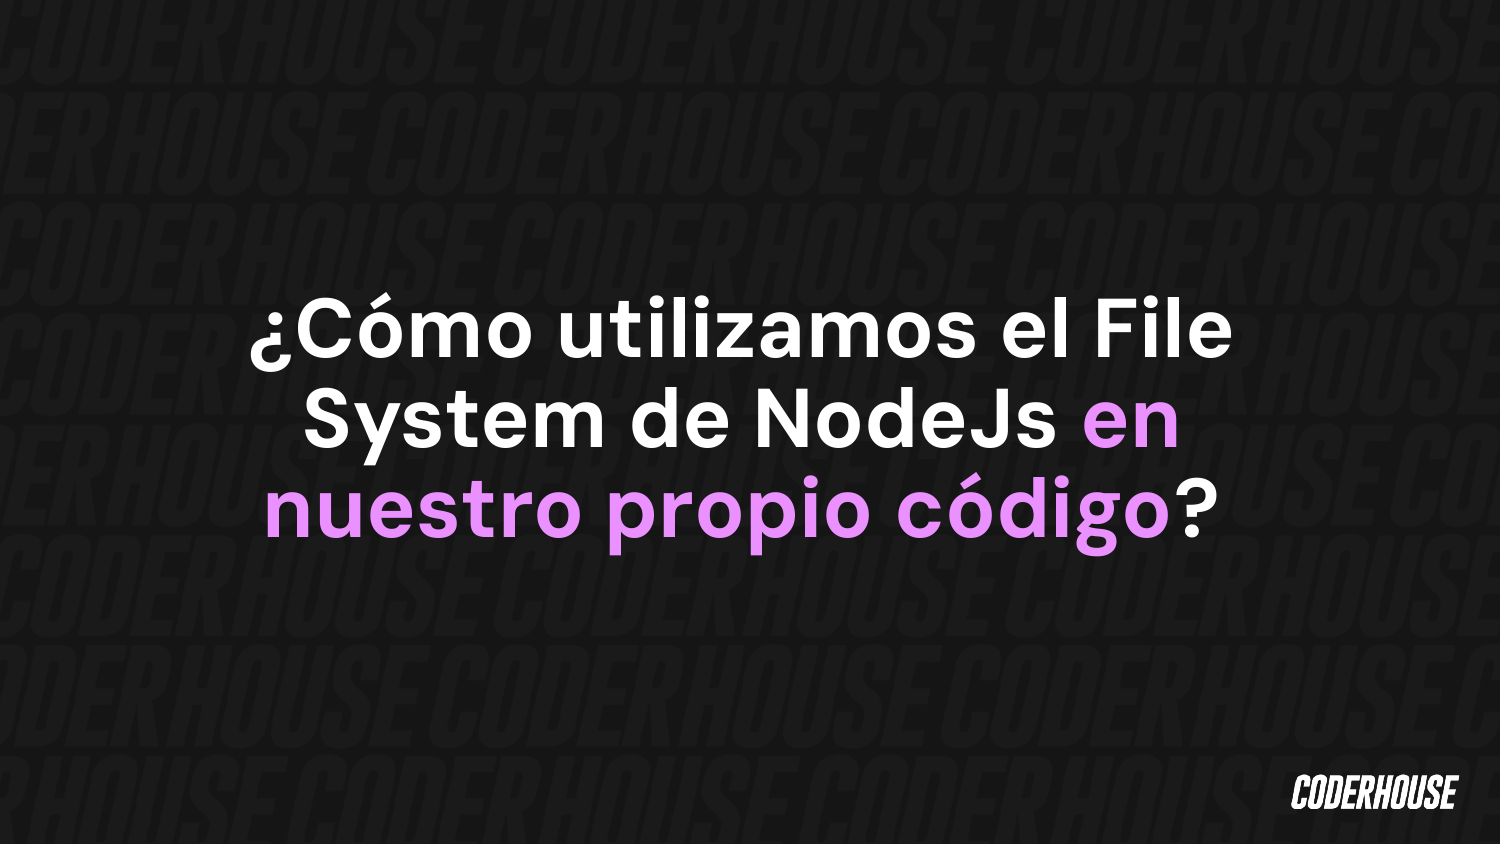

¿Cómo utilizamos el File System de NodeJs en nuestro propio código?